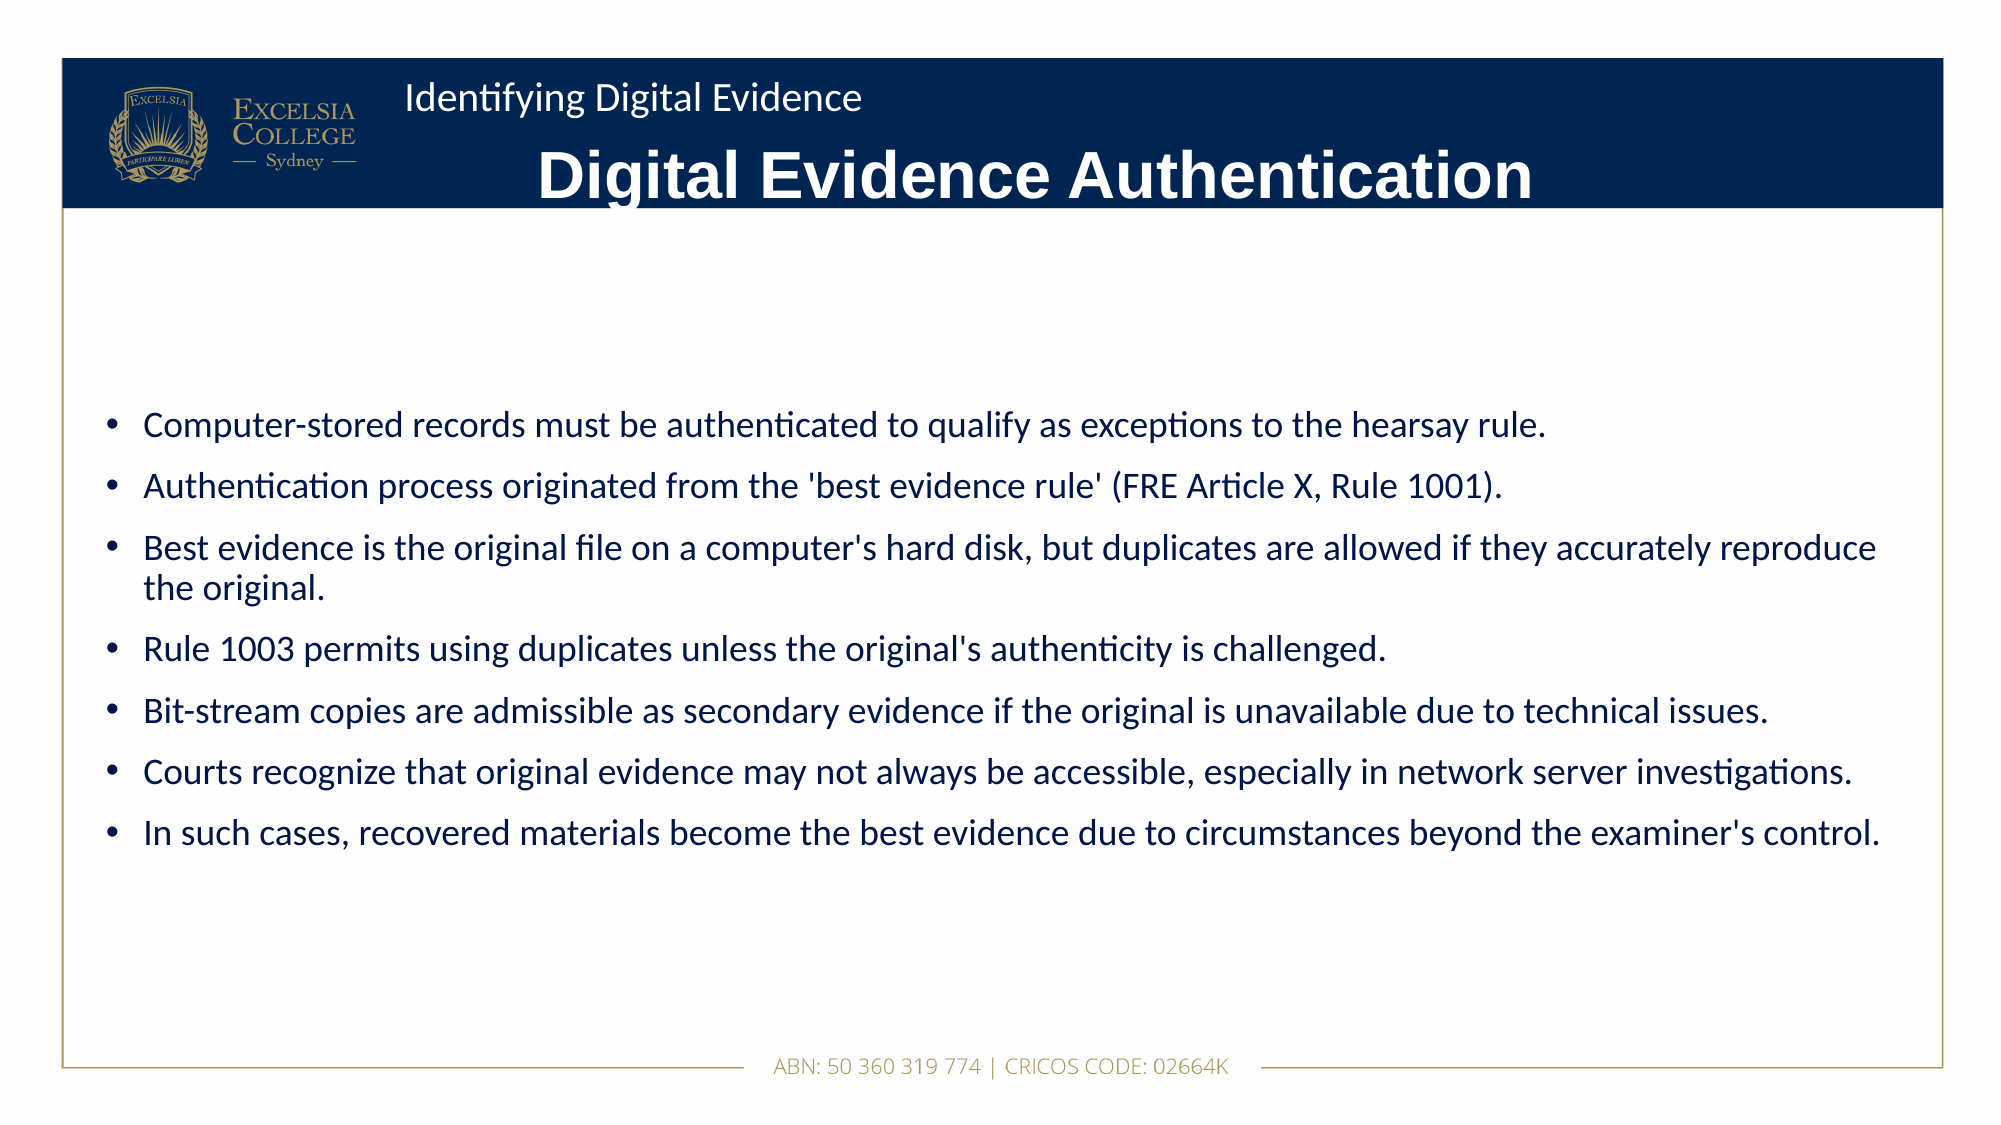

# Identifying Digital Evidence
Digital Evidence Authentication
Computer-stored records must be authenticated to qualify as exceptions to the hearsay rule.
Authentication process originated from the 'best evidence rule' (FRE Article X, Rule 1001).
Best evidence is the original file on a computer's hard disk, but duplicates are allowed if they accurately reproduce the original.
Rule 1003 permits using duplicates unless the original's authenticity is challenged.
Bit-stream copies are admissible as secondary evidence if the original is unavailable due to technical issues.
Courts recognize that original evidence may not always be accessible, especially in network server investigations.
In such cases, recovered materials become the best evidence due to circumstances beyond the examiner's control.